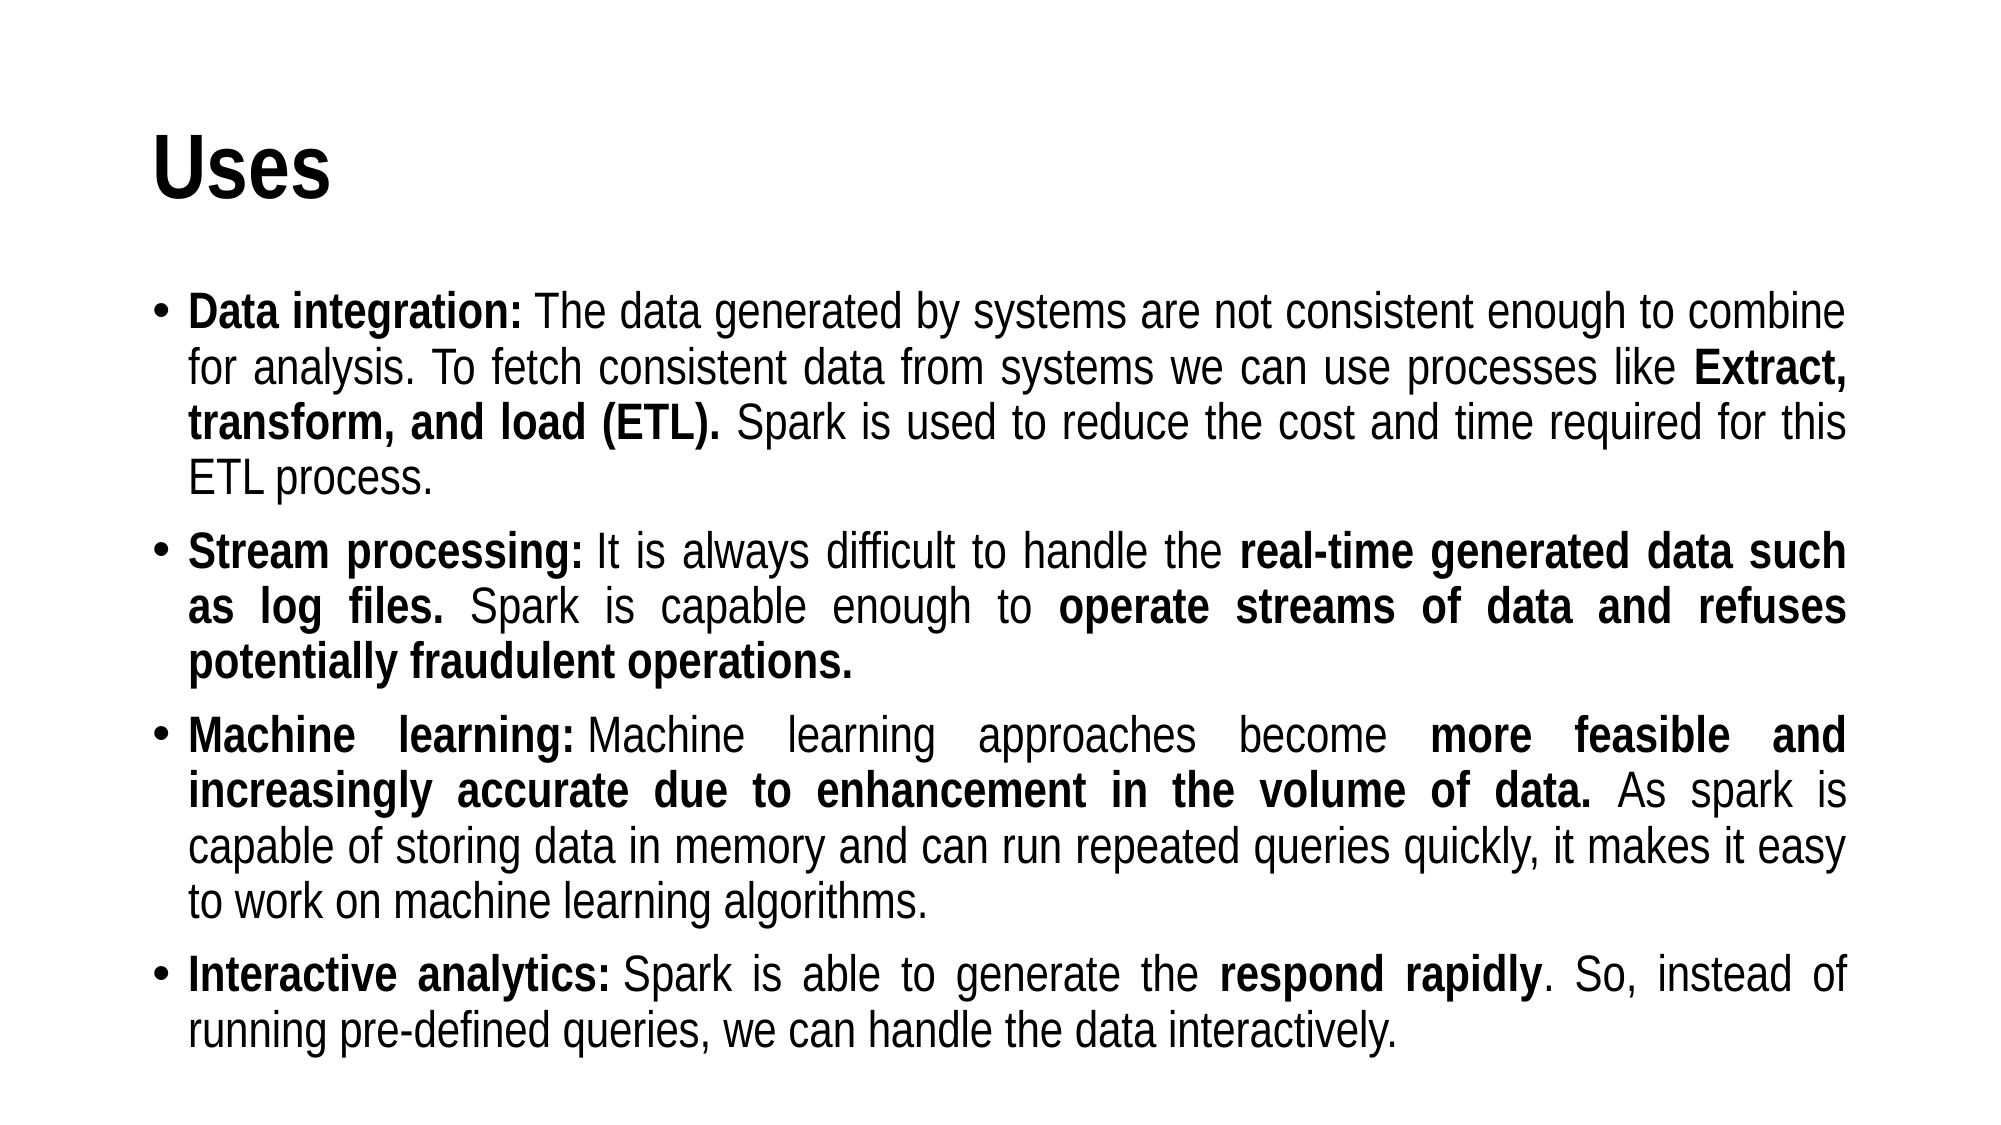

# Uses
Data integration: The data generated by systems are not consistent enough to combine for analysis. To fetch consistent data from systems we can use processes like Extract, transform, and load (ETL). Spark is used to reduce the cost and time required for this ETL process.
Stream processing: It is always difficult to handle the real-time generated data such as log files. Spark is capable enough to operate streams of data and refuses potentially fraudulent operations.
Machine learning: Machine learning approaches become more feasible and increasingly accurate due to enhancement in the volume of data. As spark is capable of storing data in memory and can run repeated queries quickly, it makes it easy to work on machine learning algorithms.
Interactive analytics: Spark is able to generate the respond rapidly. So, instead of running pre-defined queries, we can handle the data interactively.